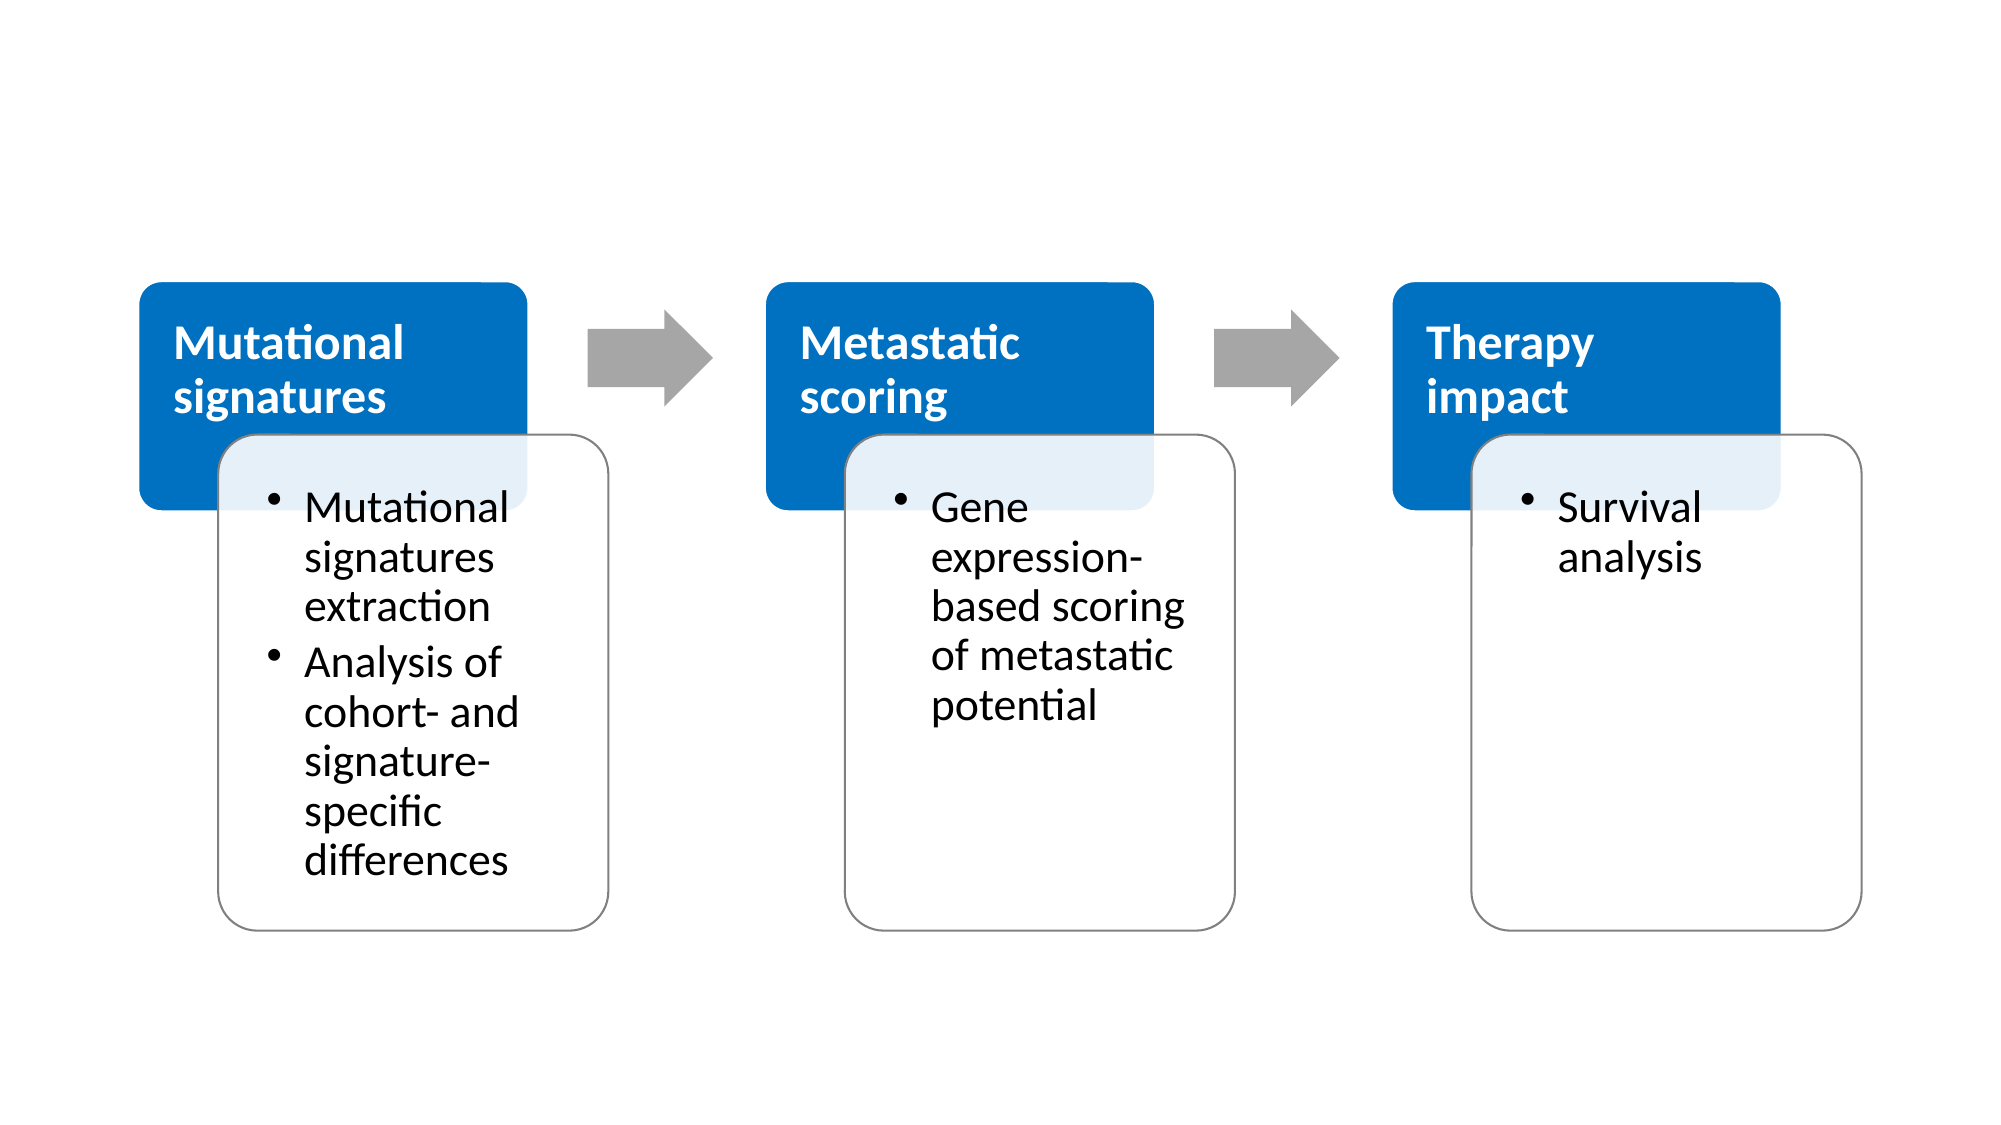

Mutational signatures
Mutational signatures extraction
Analysis of cohort- and signature-specific differences

Metastatic scoring
Gene expression-based scoring of metastatic potential

Therapy impact
Survival analysis